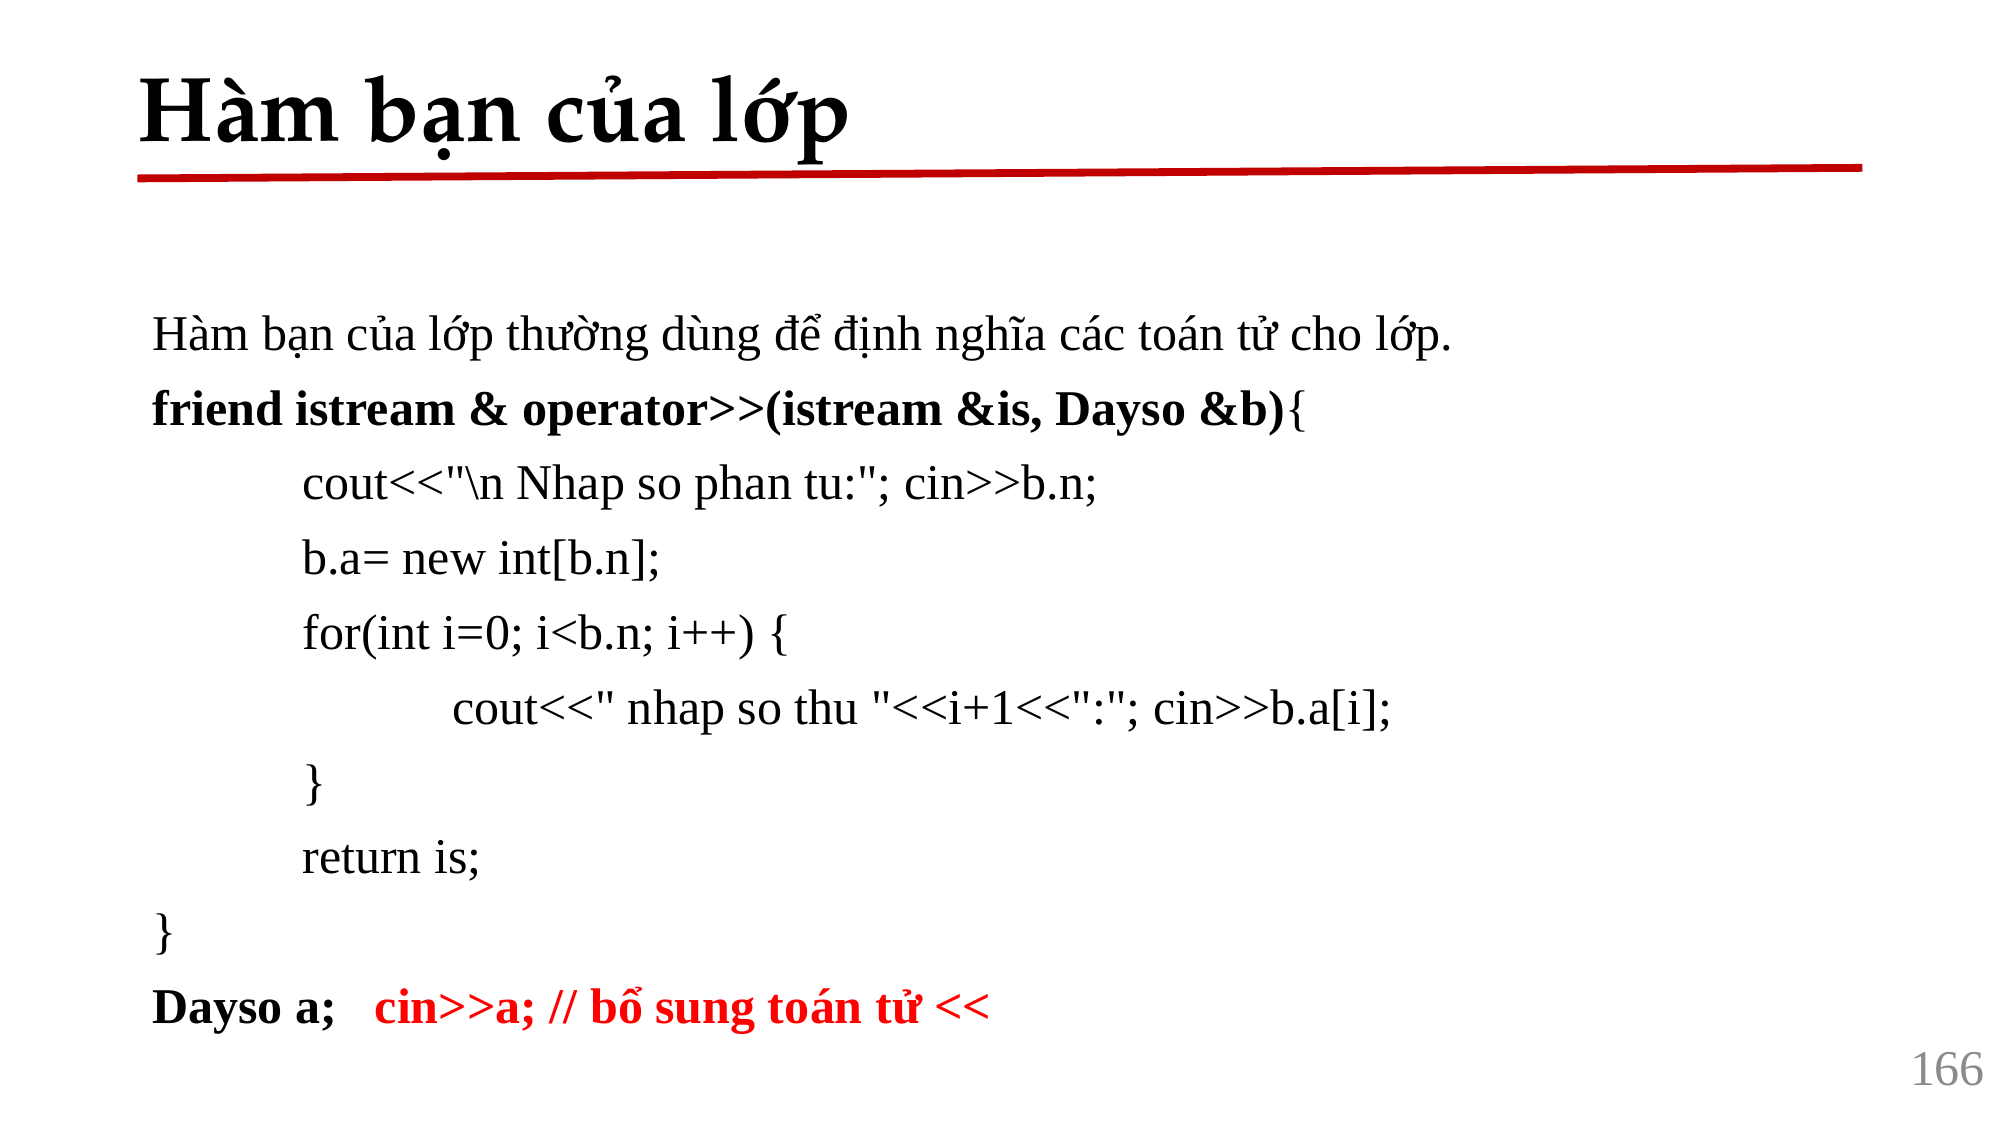

# Hàm bạn của lớp
Hàm bạn của lớp thường dùng để định nghĩa các toán tử cho lớp.
friend istream & operator>>(istream &is, Dayso &b){
	cout<<"\n Nhap so phan tu:"; cin>>b.n;
	b.a= new int[b.n];
	for(int i=0; i<b.n; i++) {
		cout<<" nhap so thu "<<i+1<<":"; cin>>b.a[i];
	}
	return is;
}
Dayso a;   cin>>a; // bổ sung toán tử <<
166